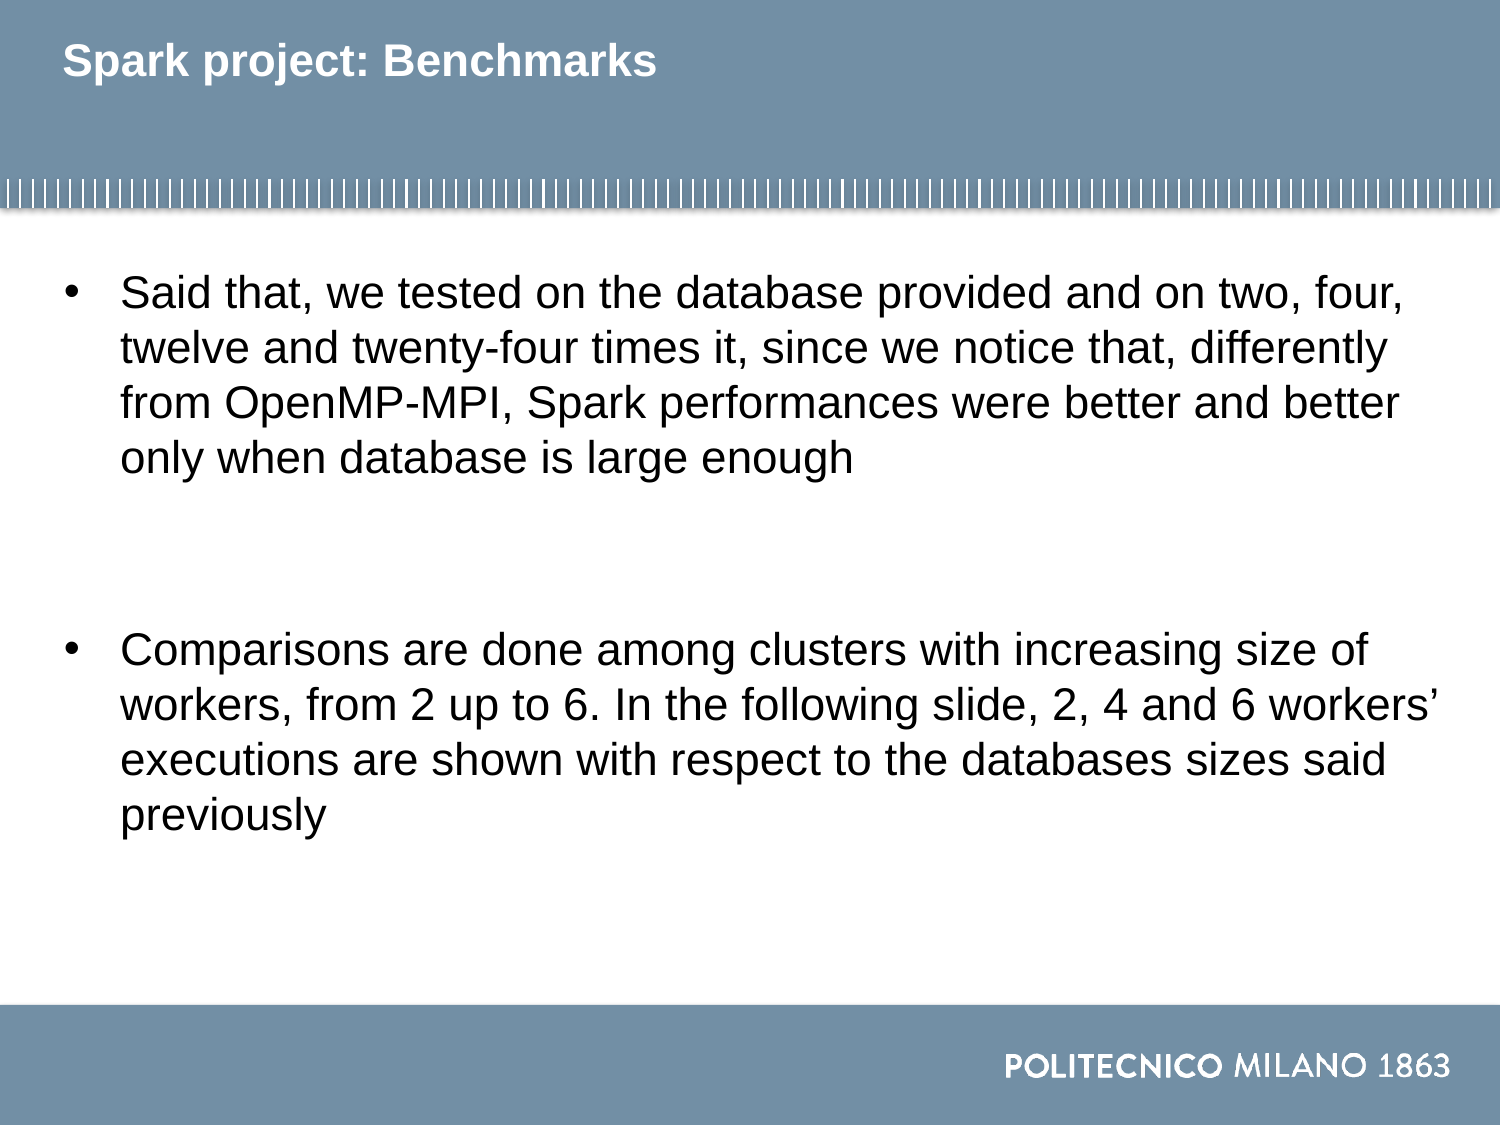

# Spark project: Benchmarks
Said that, we tested on the database provided and on two, four, twelve and twenty-four times it, since we notice that, differently from OpenMP-MPI, Spark performances were better and better only when database is large enough

Comparisons are done among clusters with increasing size of workers, from 2 up to 6. In the following slide, 2, 4 and 6 workers’ executions are shown with respect to the databases sizes said previously